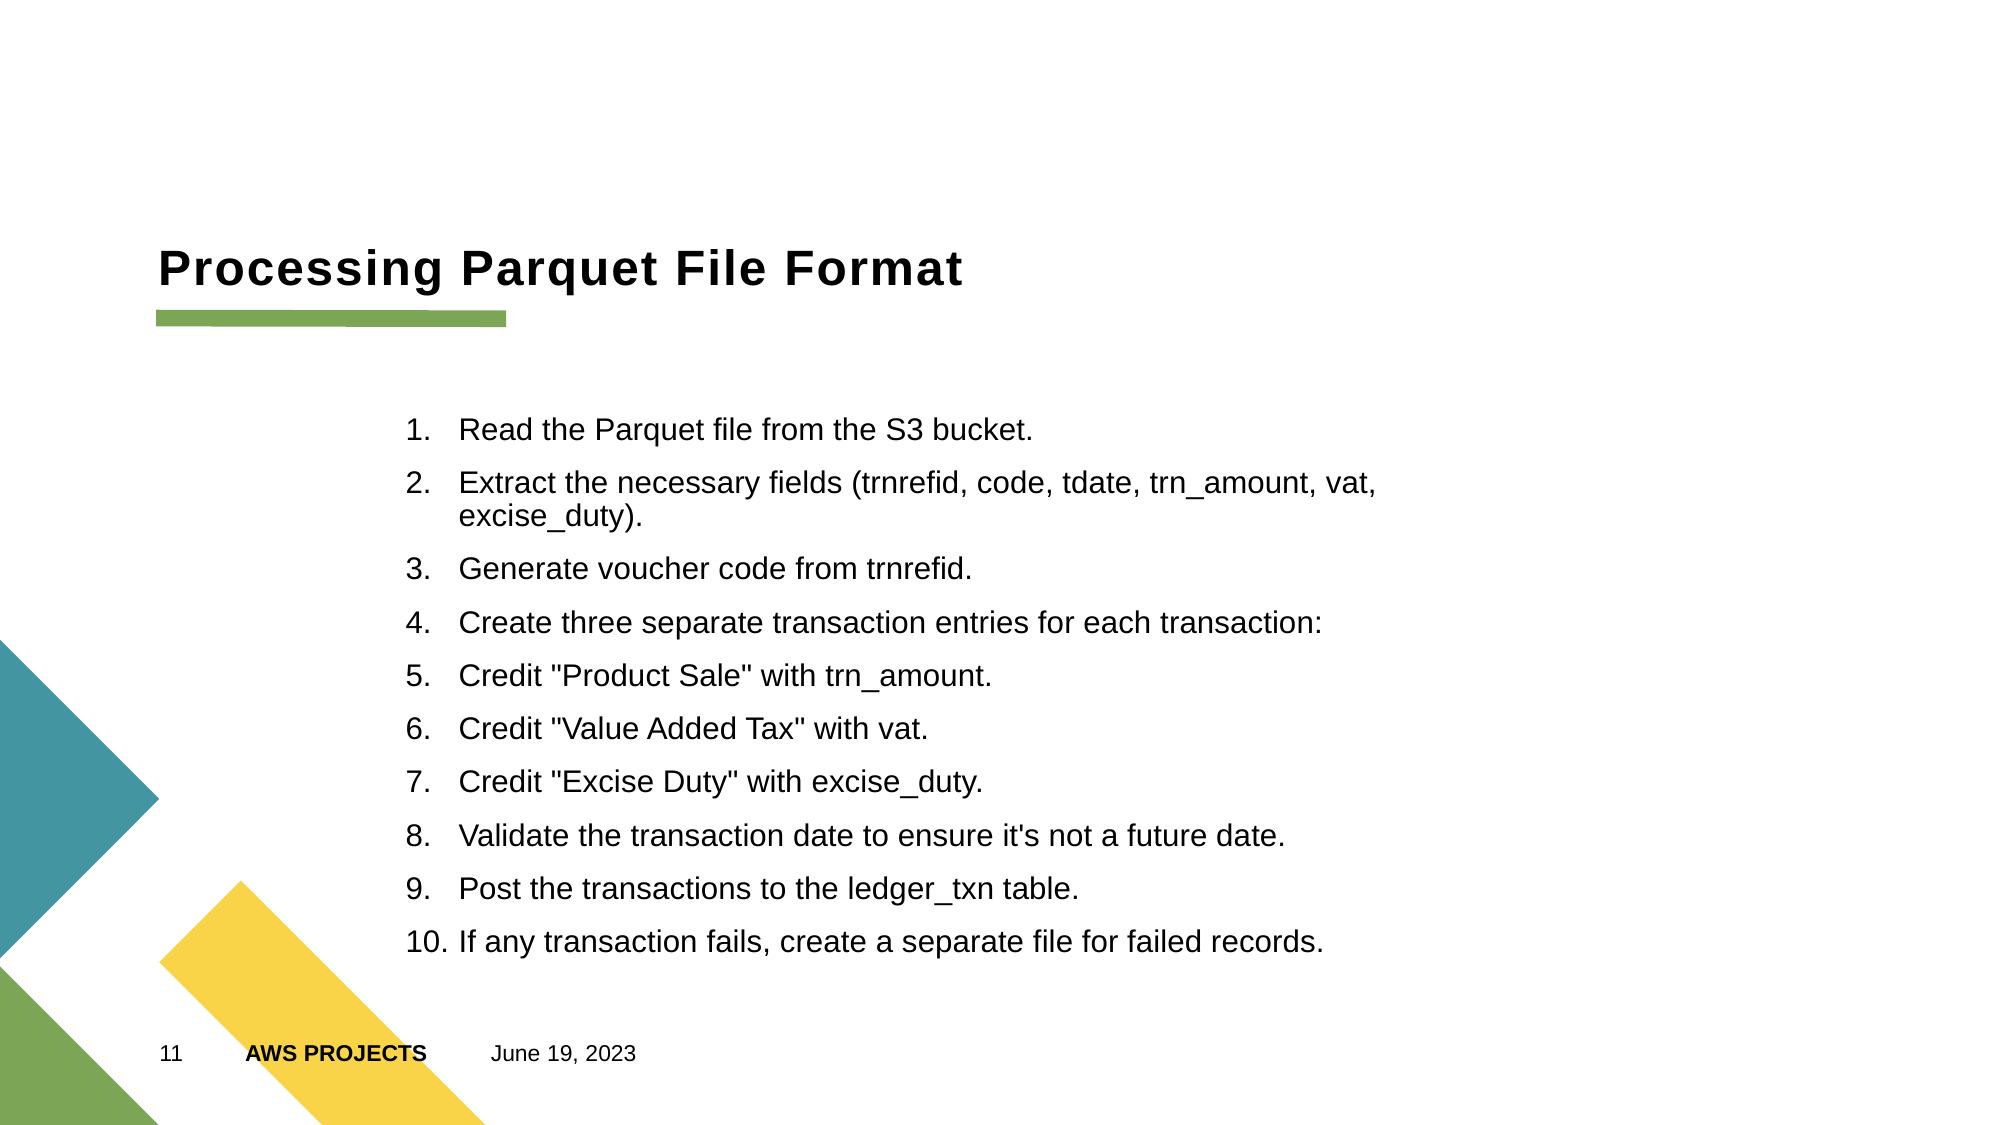

# Processing Parquet File Format

Read the Parquet file from the S3 bucket.
Extract the necessary fields (trnrefid, code, tdate, trn_amount, vat, excise_duty).
Generate voucher code from trnrefid.
Create three separate transaction entries for each transaction:
Credit "Product Sale" with trn_amount.
Credit "Value Added Tax" with vat.
Credit "Excise Duty" with excise_duty.
Validate the transaction date to ensure it's not a future date.
Post the transactions to the ledger_txn table.
If any transaction fails, create a separate file for failed records.

11
AWS PROJECTS
June 19, 2023